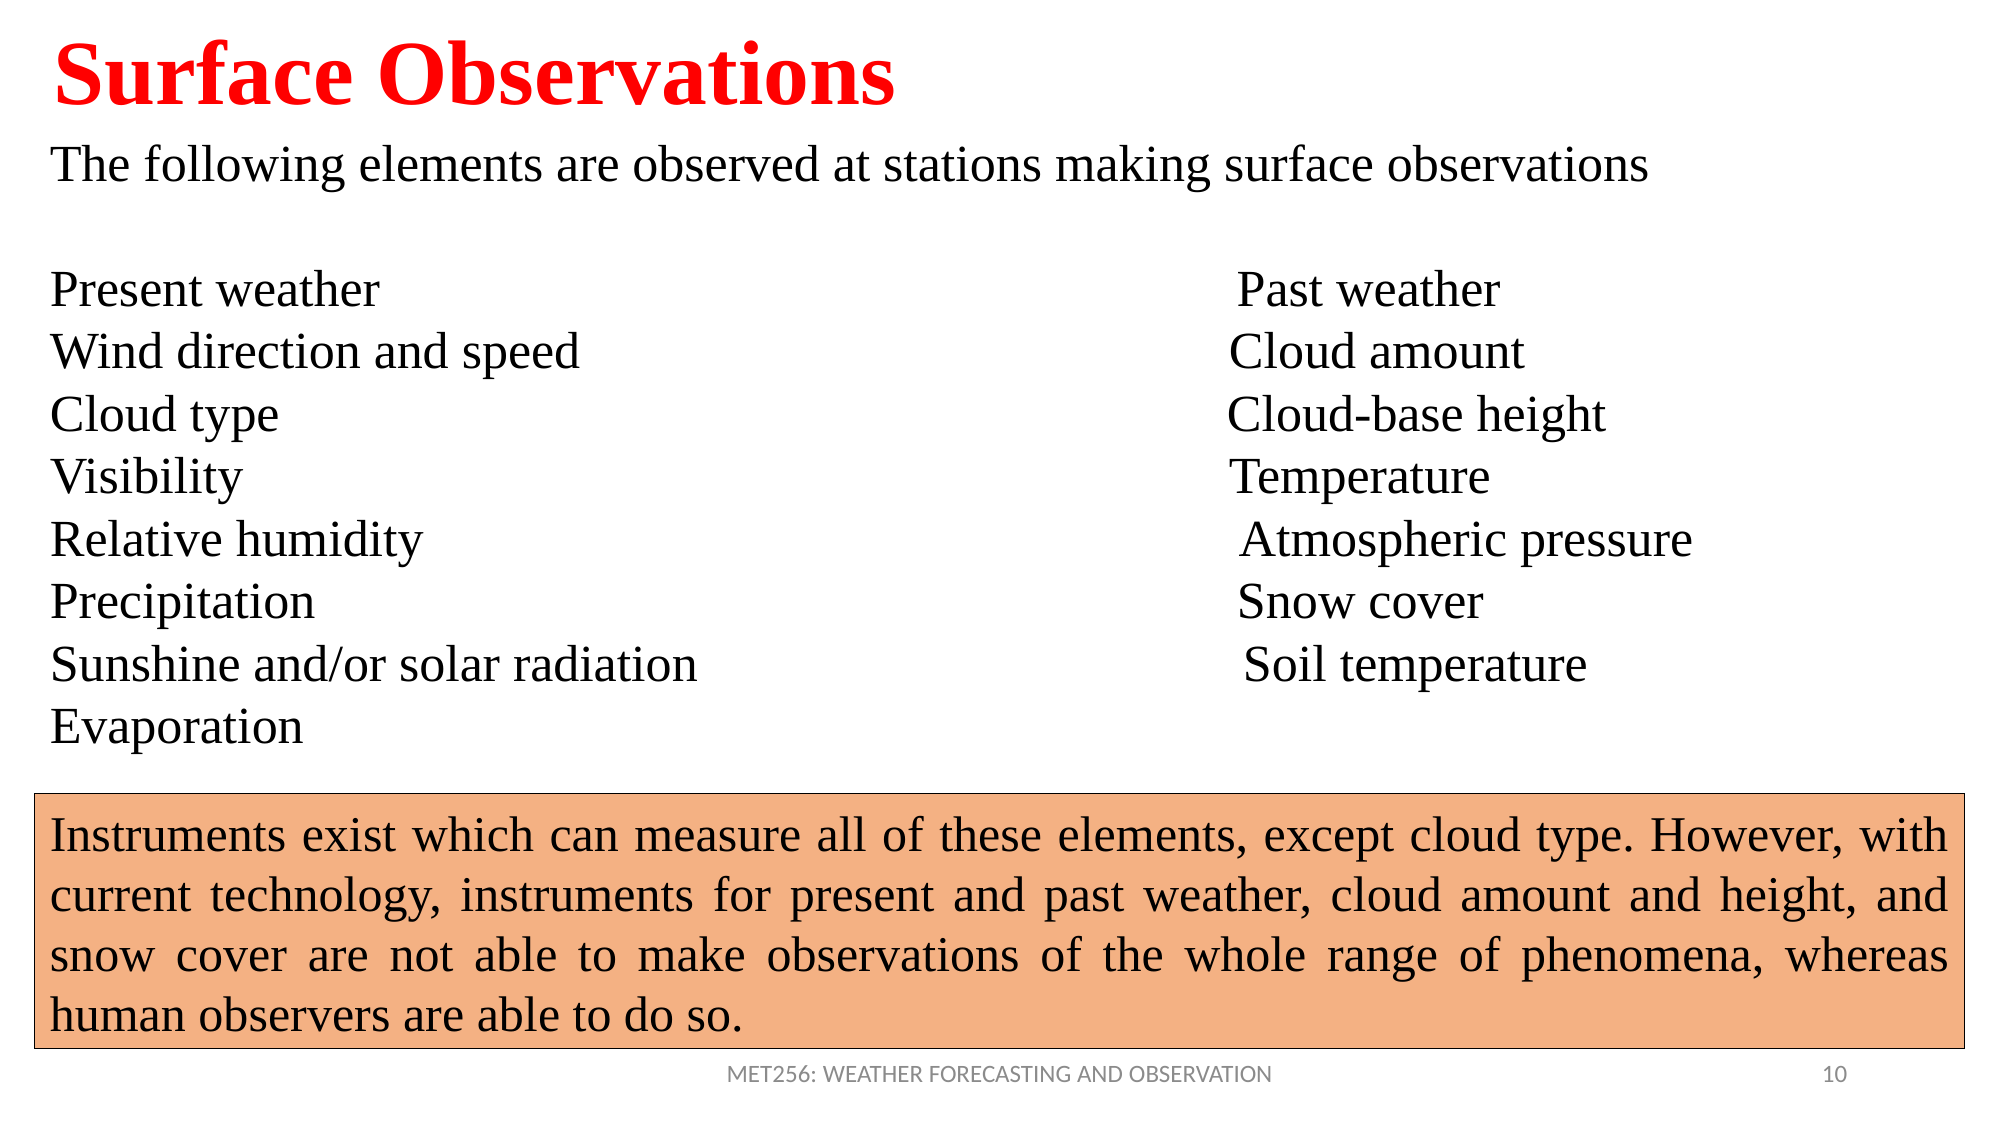

Surface Observations
The following elements are observed at stations making surface observations

Present weather                                                                  Past weather
Wind direction and speed                                                  Cloud amount
Cloud type                                                                         Cloud-base height
Visibility                                                                            Temperature
Relative humidity                                                               Atmospheric pressure
Precipitation                                                                       Snow cover
Sunshine and/or solar radiation                                          Soil temperature
Evaporation
Instruments exist which can measure all of these elements, except cloud type. However, with current technology, instruments for present and past weather, cloud amount and height, and snow cover are not able to make observations of the whole range of phenomena, whereas human observers are able to do so.
MET256: WEATHER FORECASTING AND OBSERVATION
10